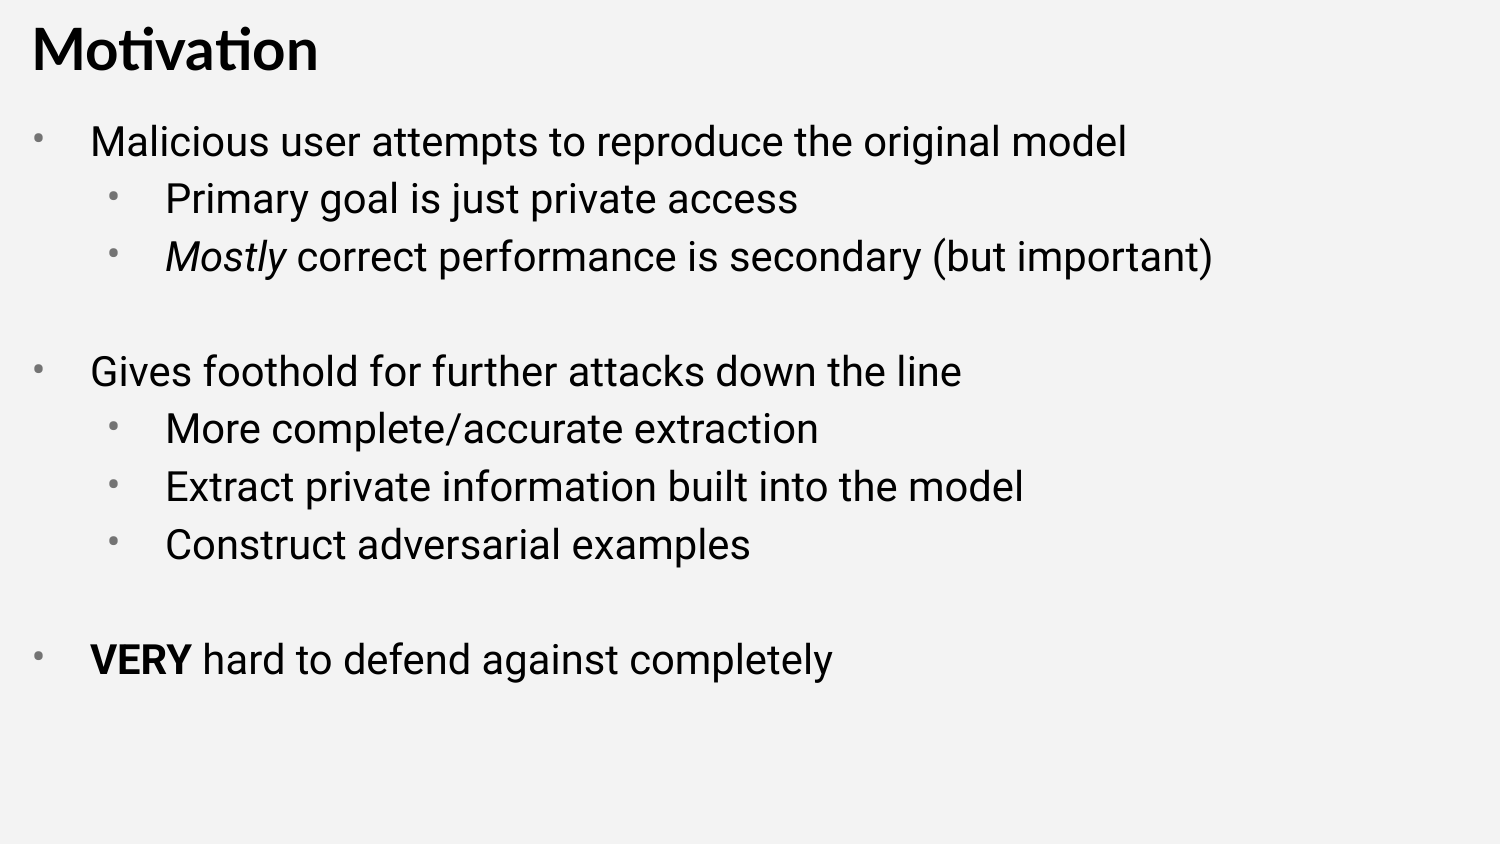

# Motivation
Malicious user attempts to reproduce the original model
Primary goal is just private access
Mostly correct performance is secondary (but important)
Gives foothold for further attacks down the line
More complete/accurate extraction
Extract private information built into the model
Construct adversarial examples
VERY hard to defend against completely